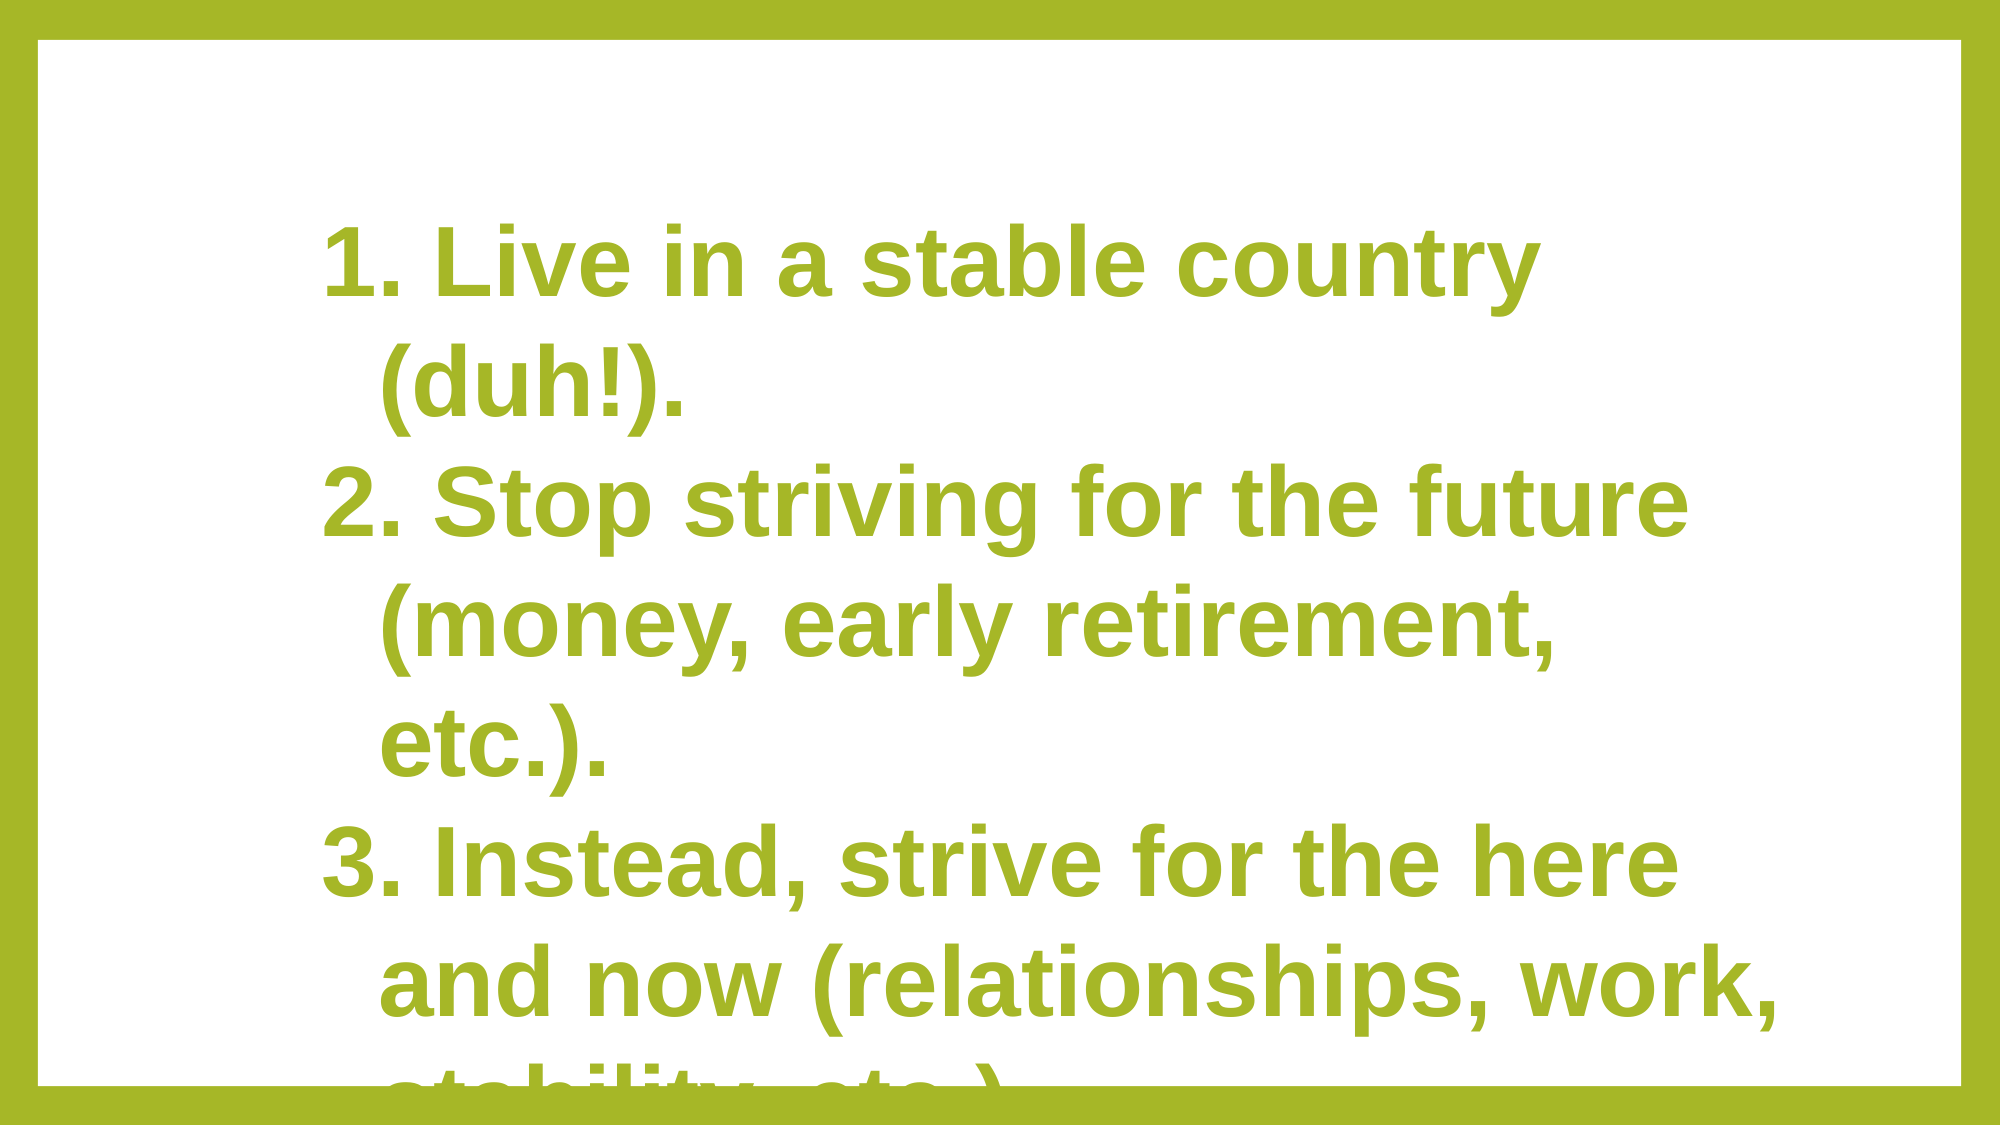

Live in a stable country (duh!).
 Stop striving for the future (money, early retirement, etc.).
 Instead, strive for the here and now (relationships, work, stability, etc.)